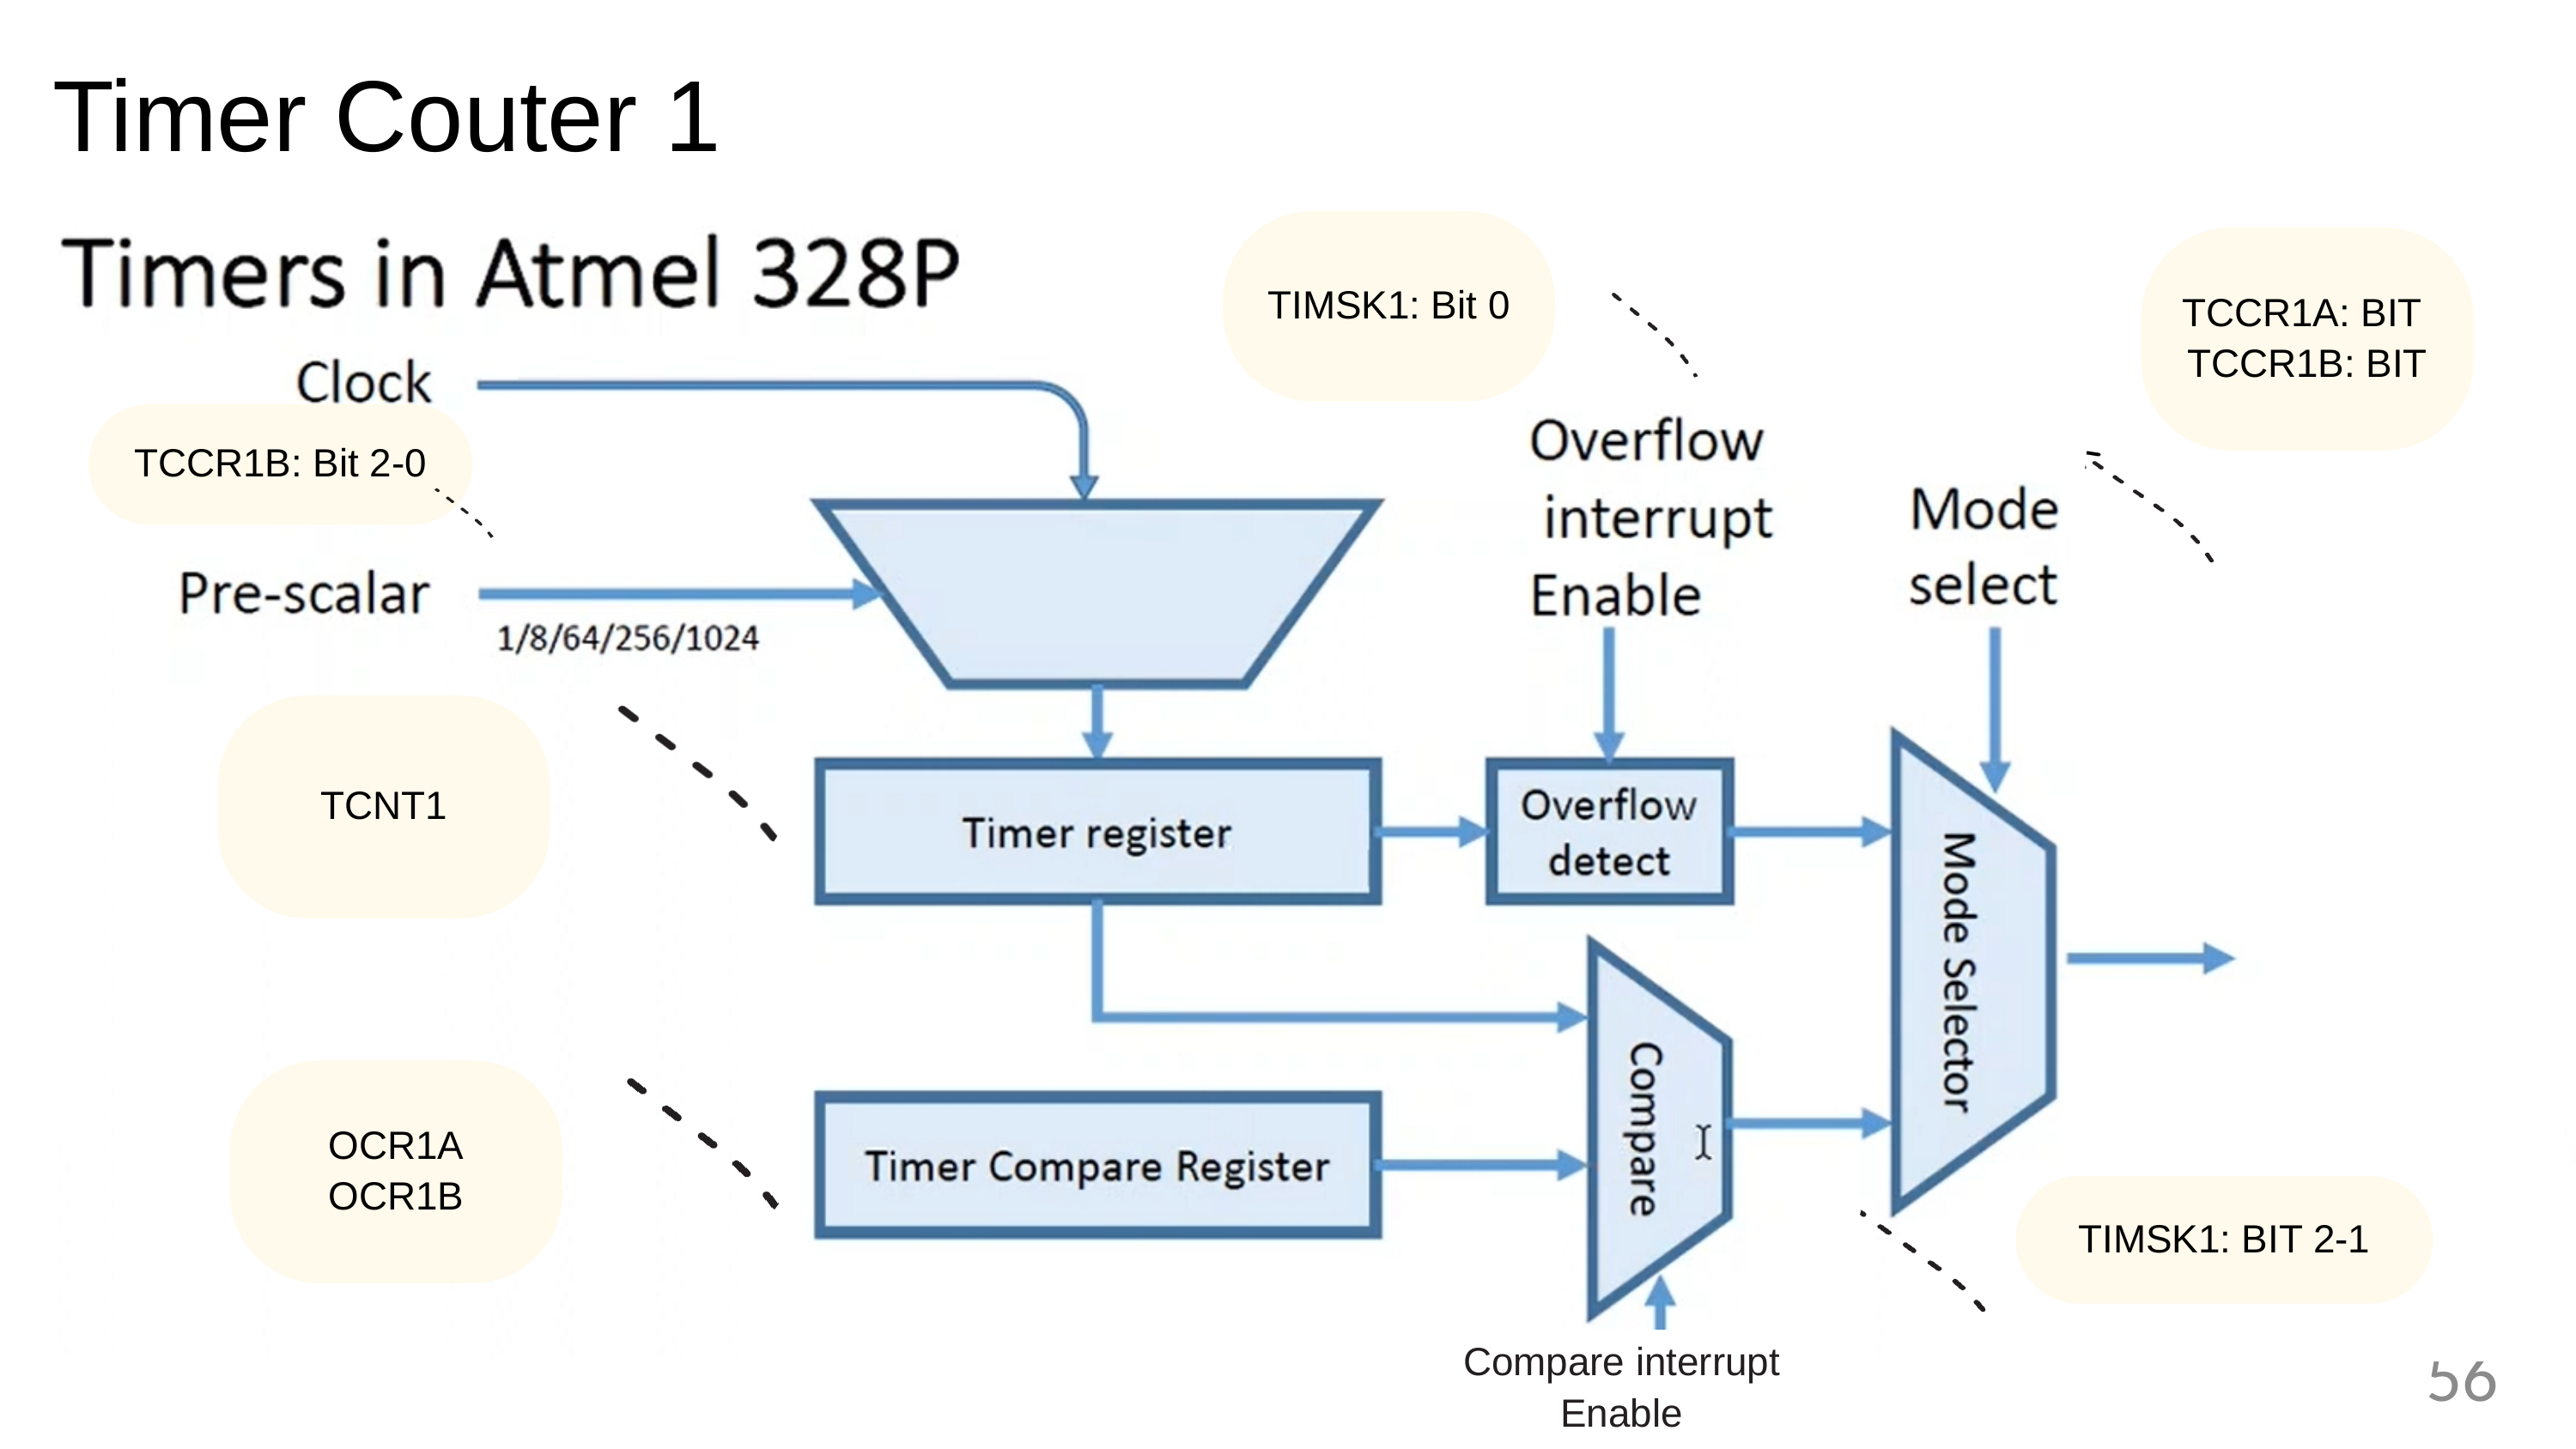

Timer Couter 1

TIMSK1: Bit 0

TCCR1A: BIT
TCCR1B: BIT

TCCR1B: Bit 2-0

TCNT1

OCR1A
OCR1B

TIMSK1: BIT 2-1

Compare interrupt Enable
56